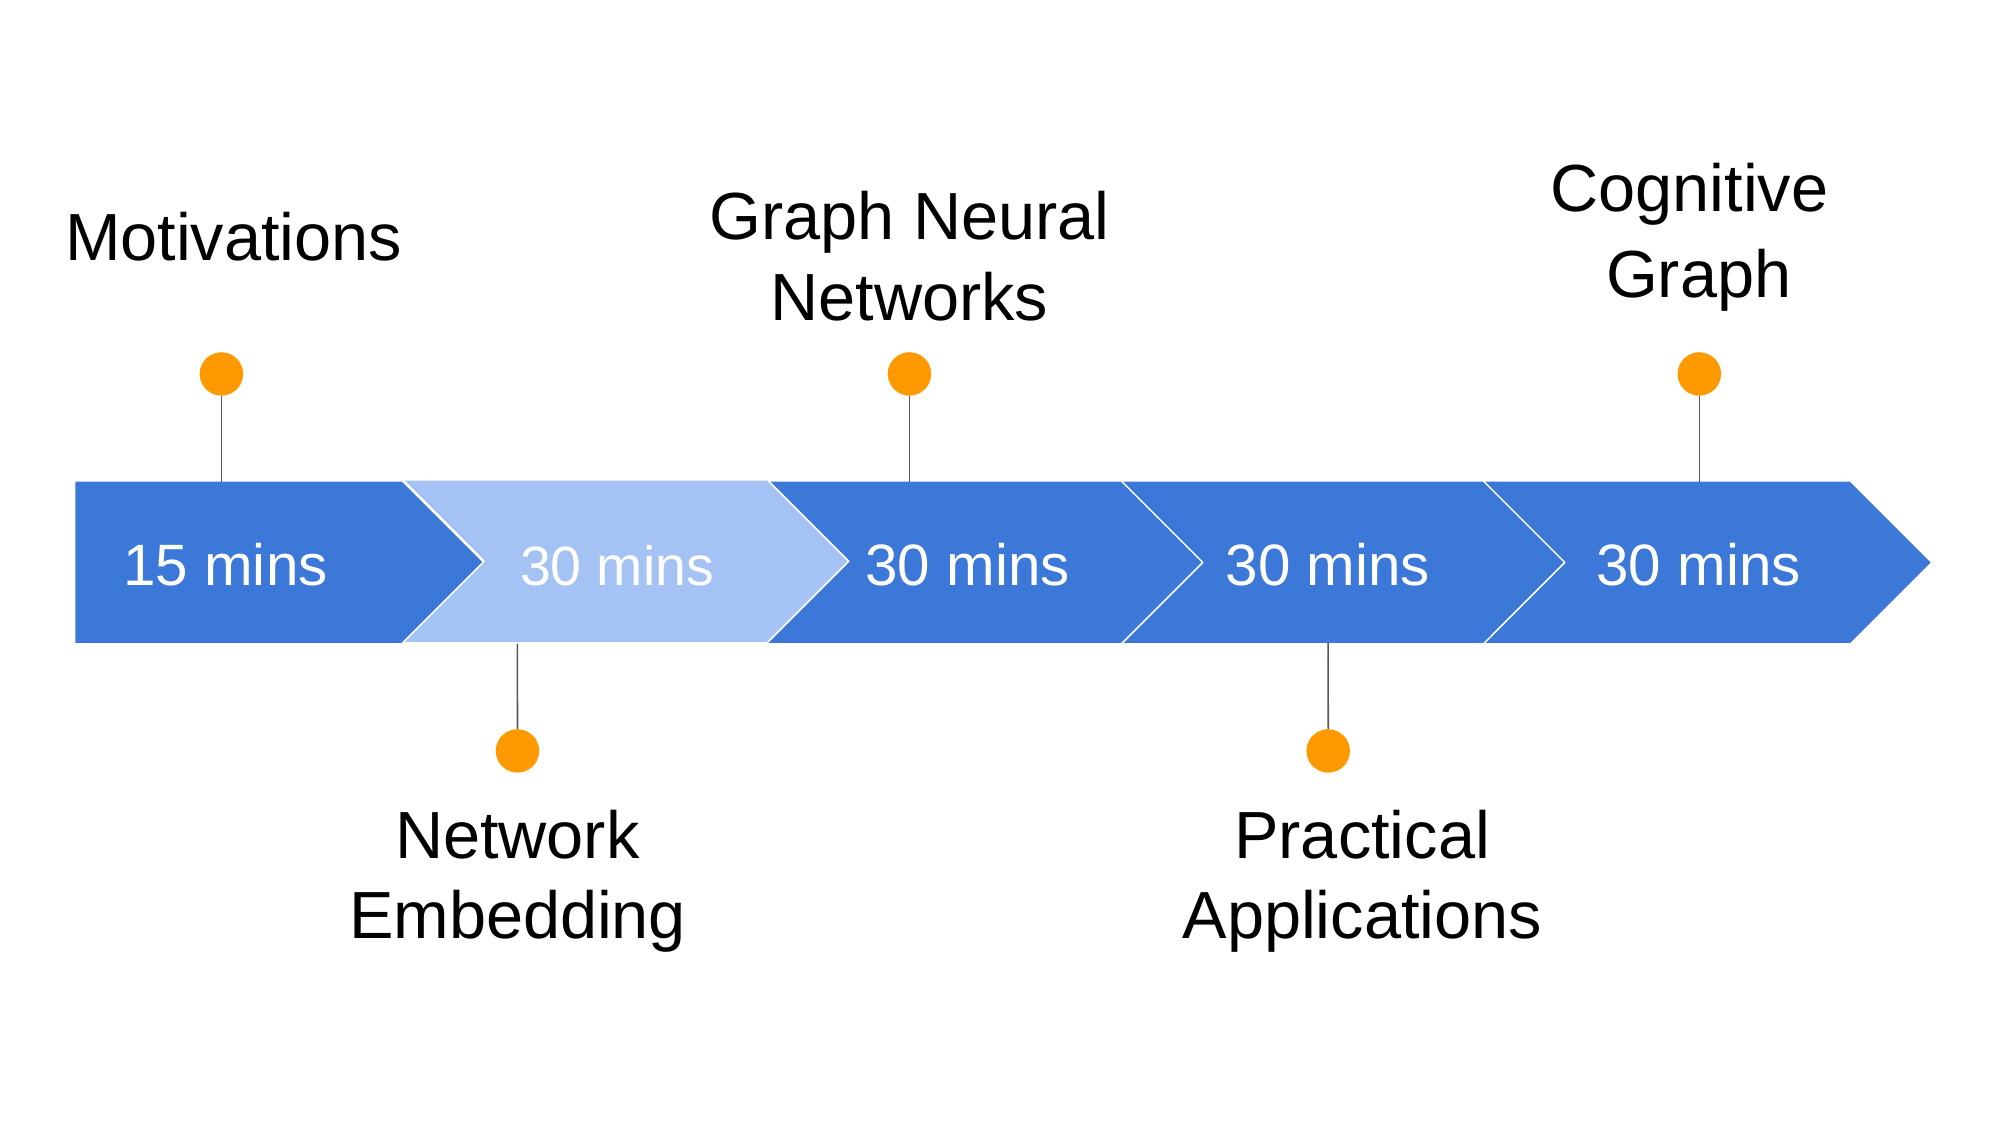

Cognitive
Graph
Graph Neural Networks
Motivations

15 mins
30 mins
AM
30 mins
30 mins
30 mins
30 mins

Network Embedding
Practical Applications